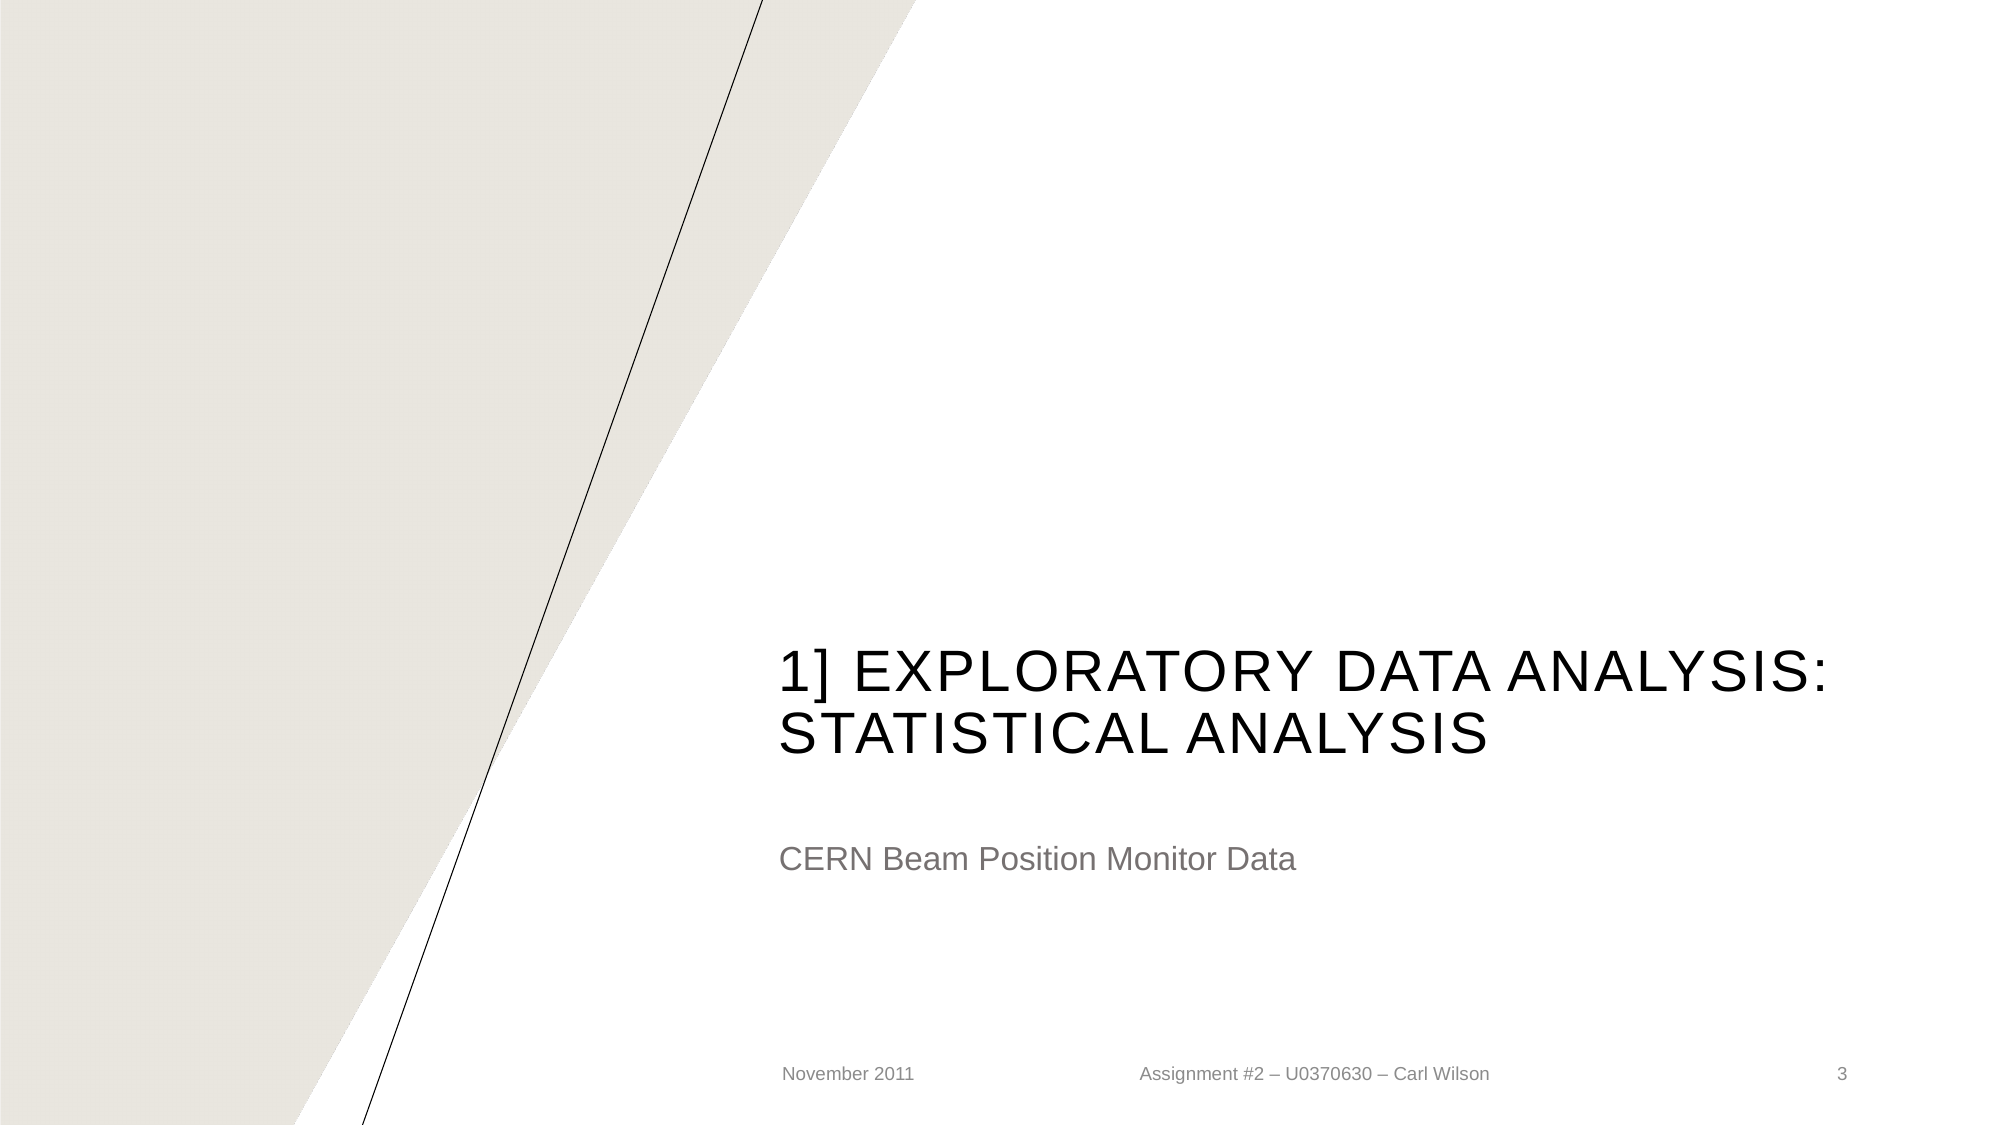

# 1] Exploratory data analysis: statistical analysis
CERN Beam Position Monitor Data
November 2011
Assignment #2 – U0370630 – Carl Wilson
3